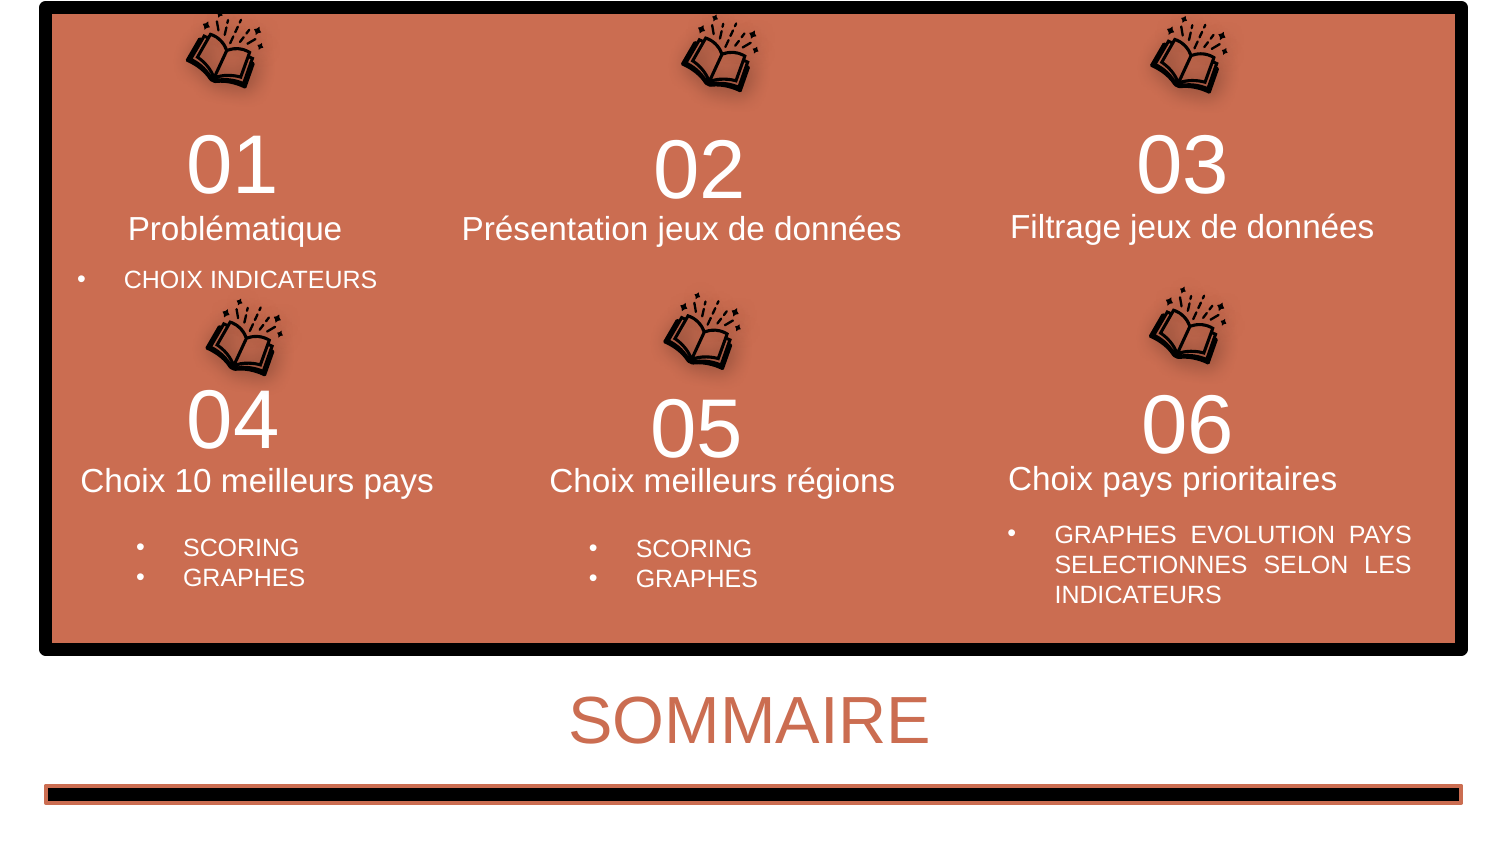

01
03
02
Filtrage jeux de données
Problématique
Présentation jeux de données
CHOIX INDICATEURS

04
06
05
Choix pays prioritaires
Choix 10 meilleurs pays
Choix meilleurs régions

GRAPHES EVOLUTION PAYS SELECTIONNES SELON LES INDICATEURS

SCORING
GRAPHES
SCORING
GRAPHES
SOMMAIRE